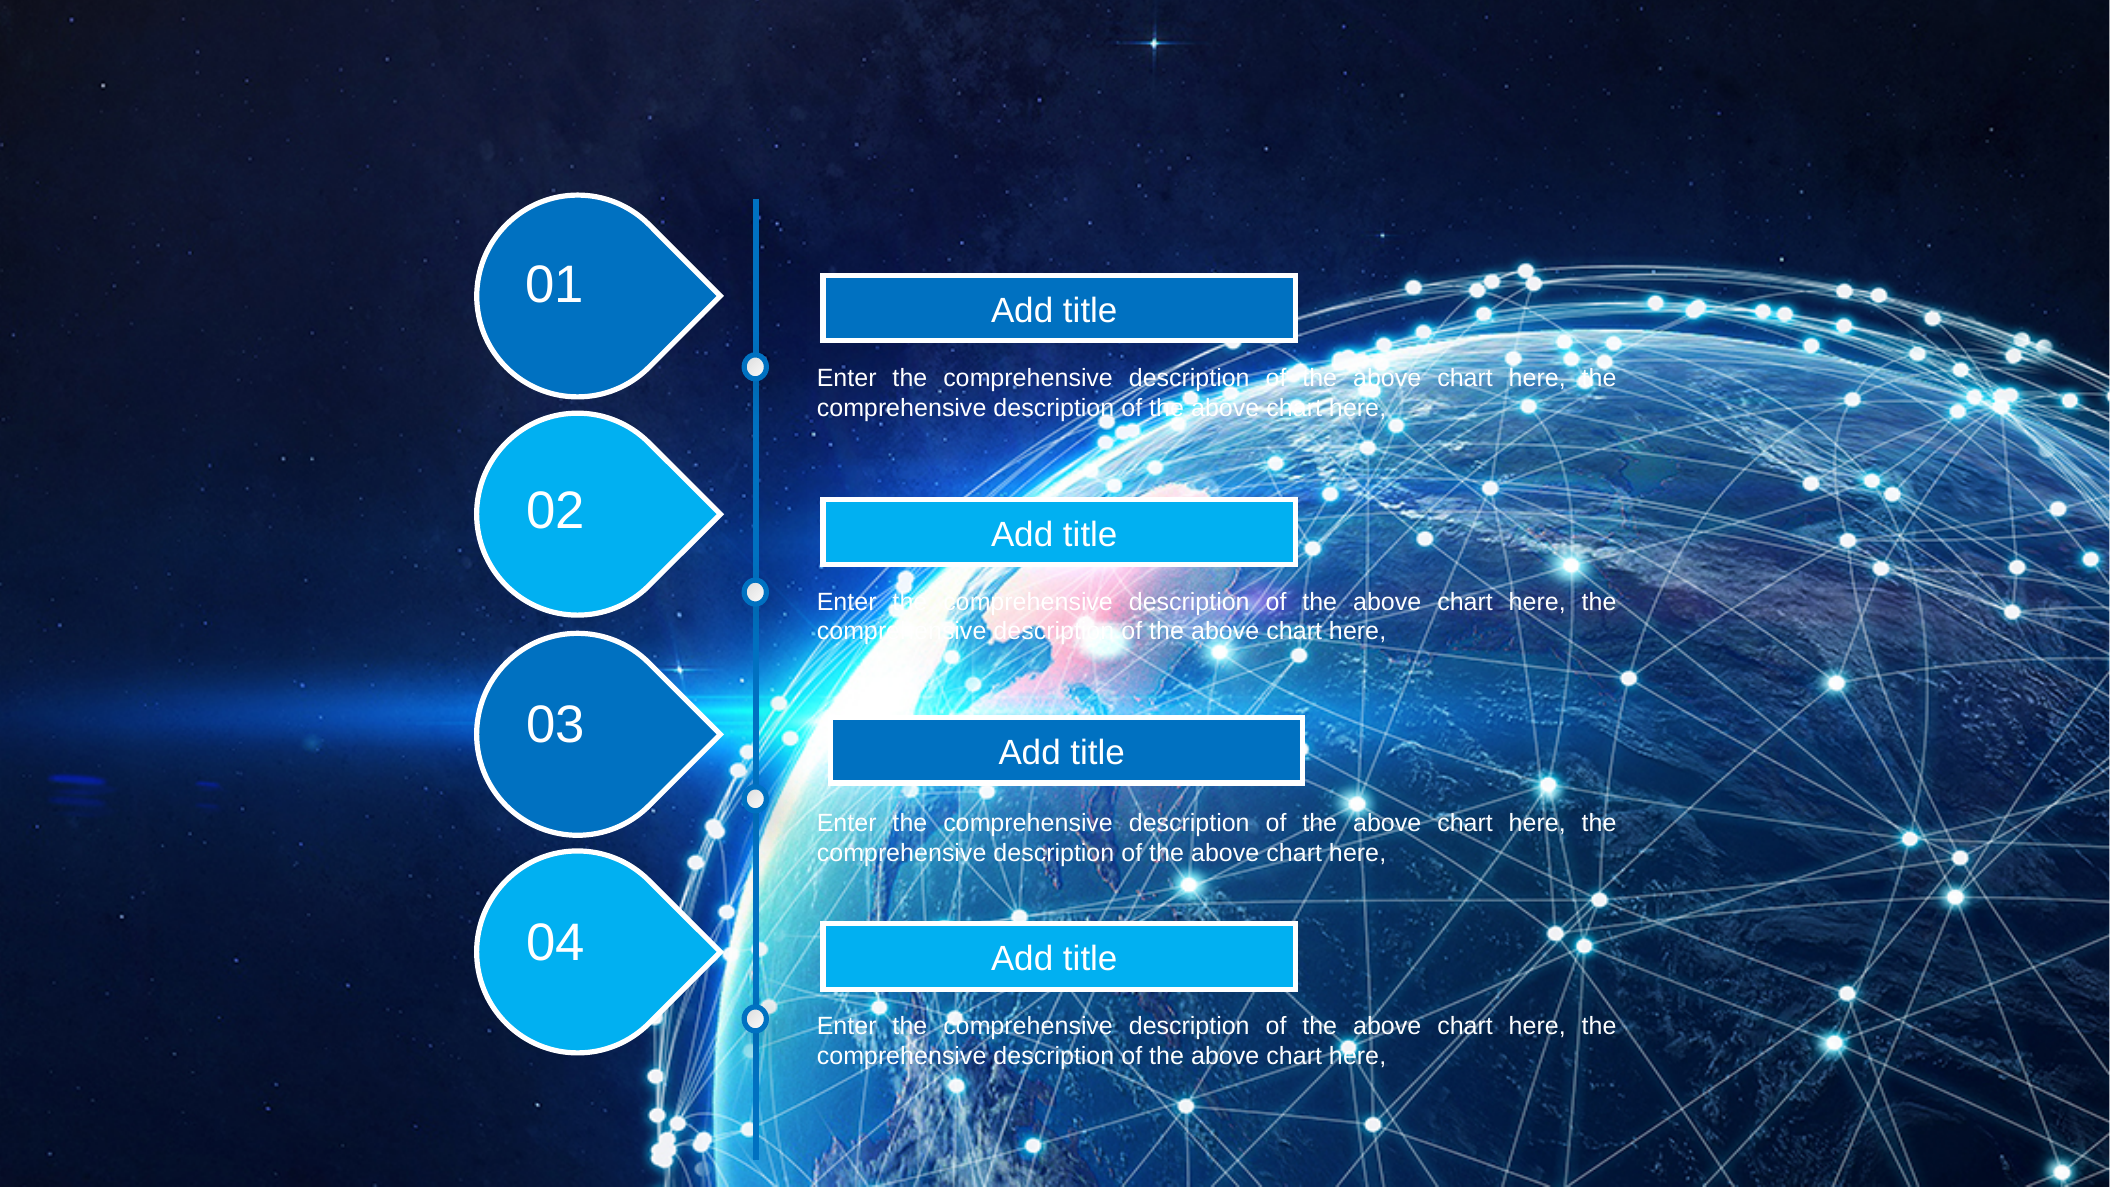

01

02

03

04

Add title
Enter the comprehensive description of the above chart here, the comprehensive description of the above chart here,
Add title
Enter the comprehensive description of the above chart here, the comprehensive description of the above chart here,
Add title
Enter the comprehensive description of the above chart here, the comprehensive description of the above chart here,
Add title
Enter the comprehensive description of the above chart here, the comprehensive description of the above chart here,